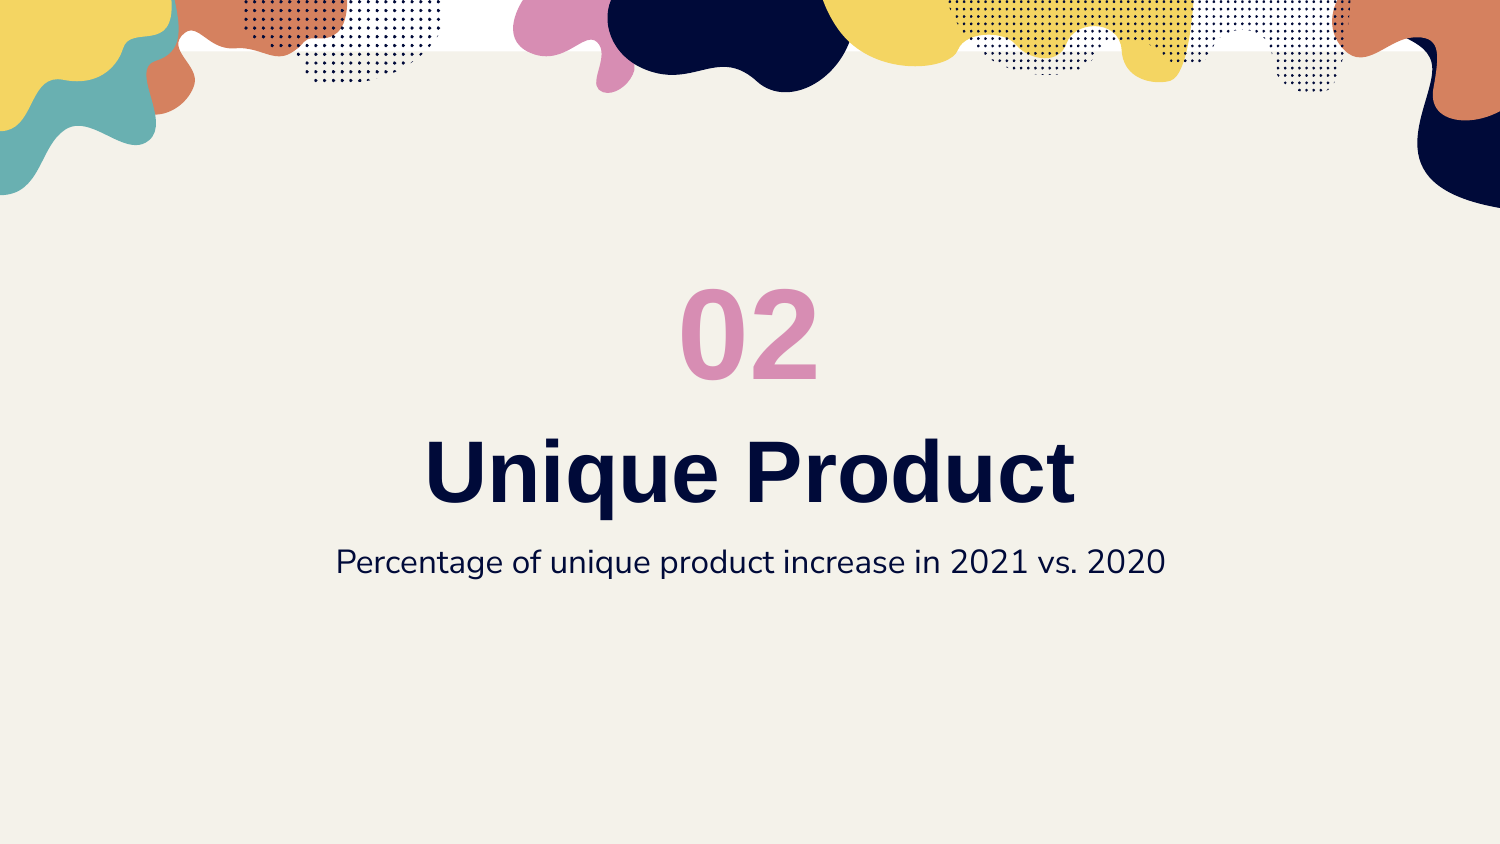

02
# Unique Product
Percentage of unique product increase in 2021 vs. 2020